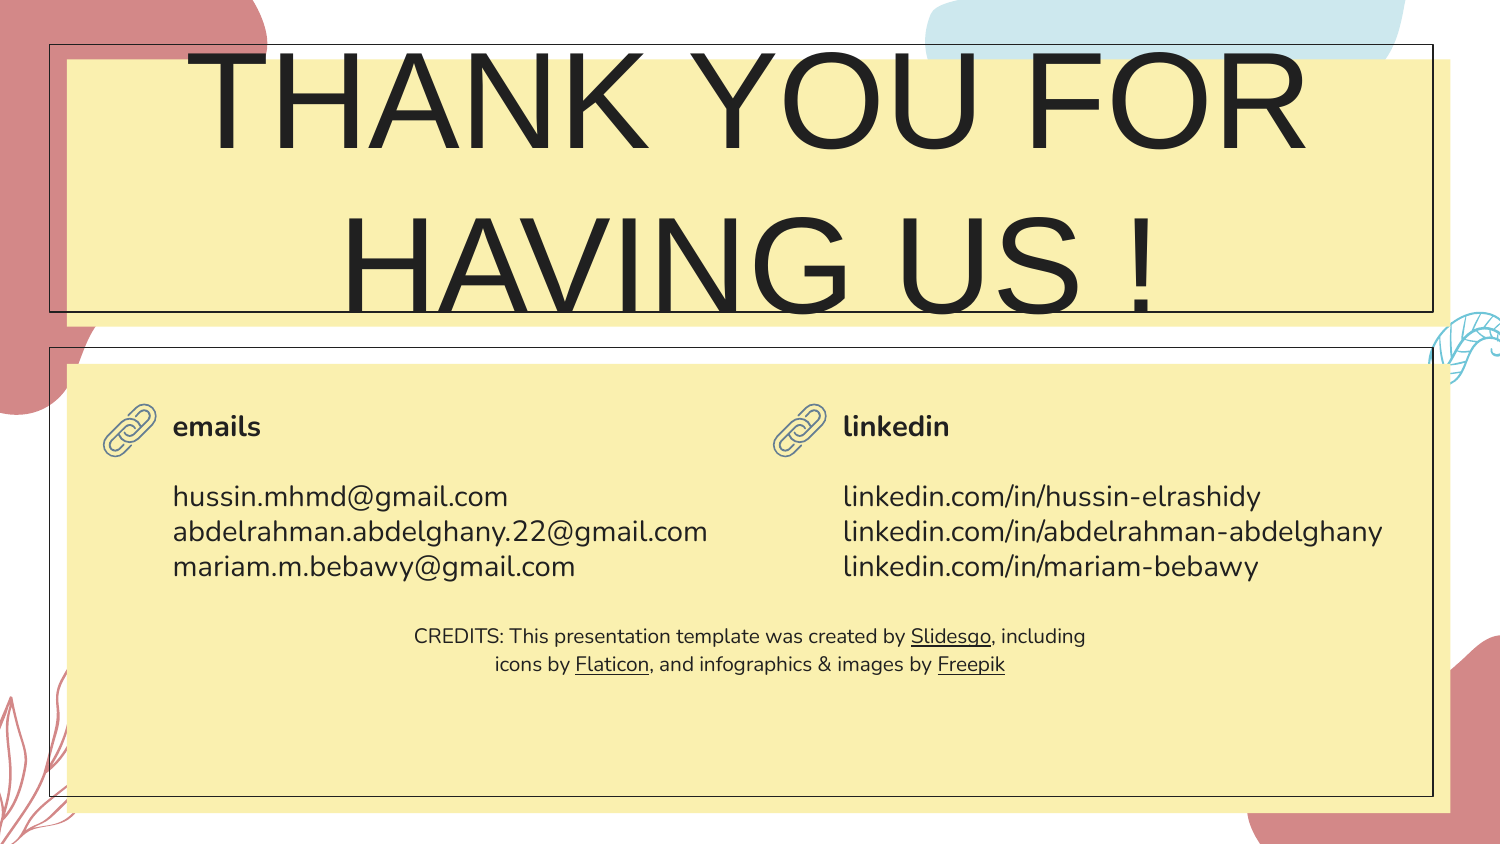

# THANK YOU FOR HAVING US !
emails

hussin.mhmd@gmail.com
abdelrahman.abdelghany.22@gmail.com
mariam.m.bebawy@gmail.com
linkedin

linkedin.com/in/hussin-elrashidy
linkedin.com/in/abdelrahman-abdelghany
linkedin.com/in/mariam-bebawy